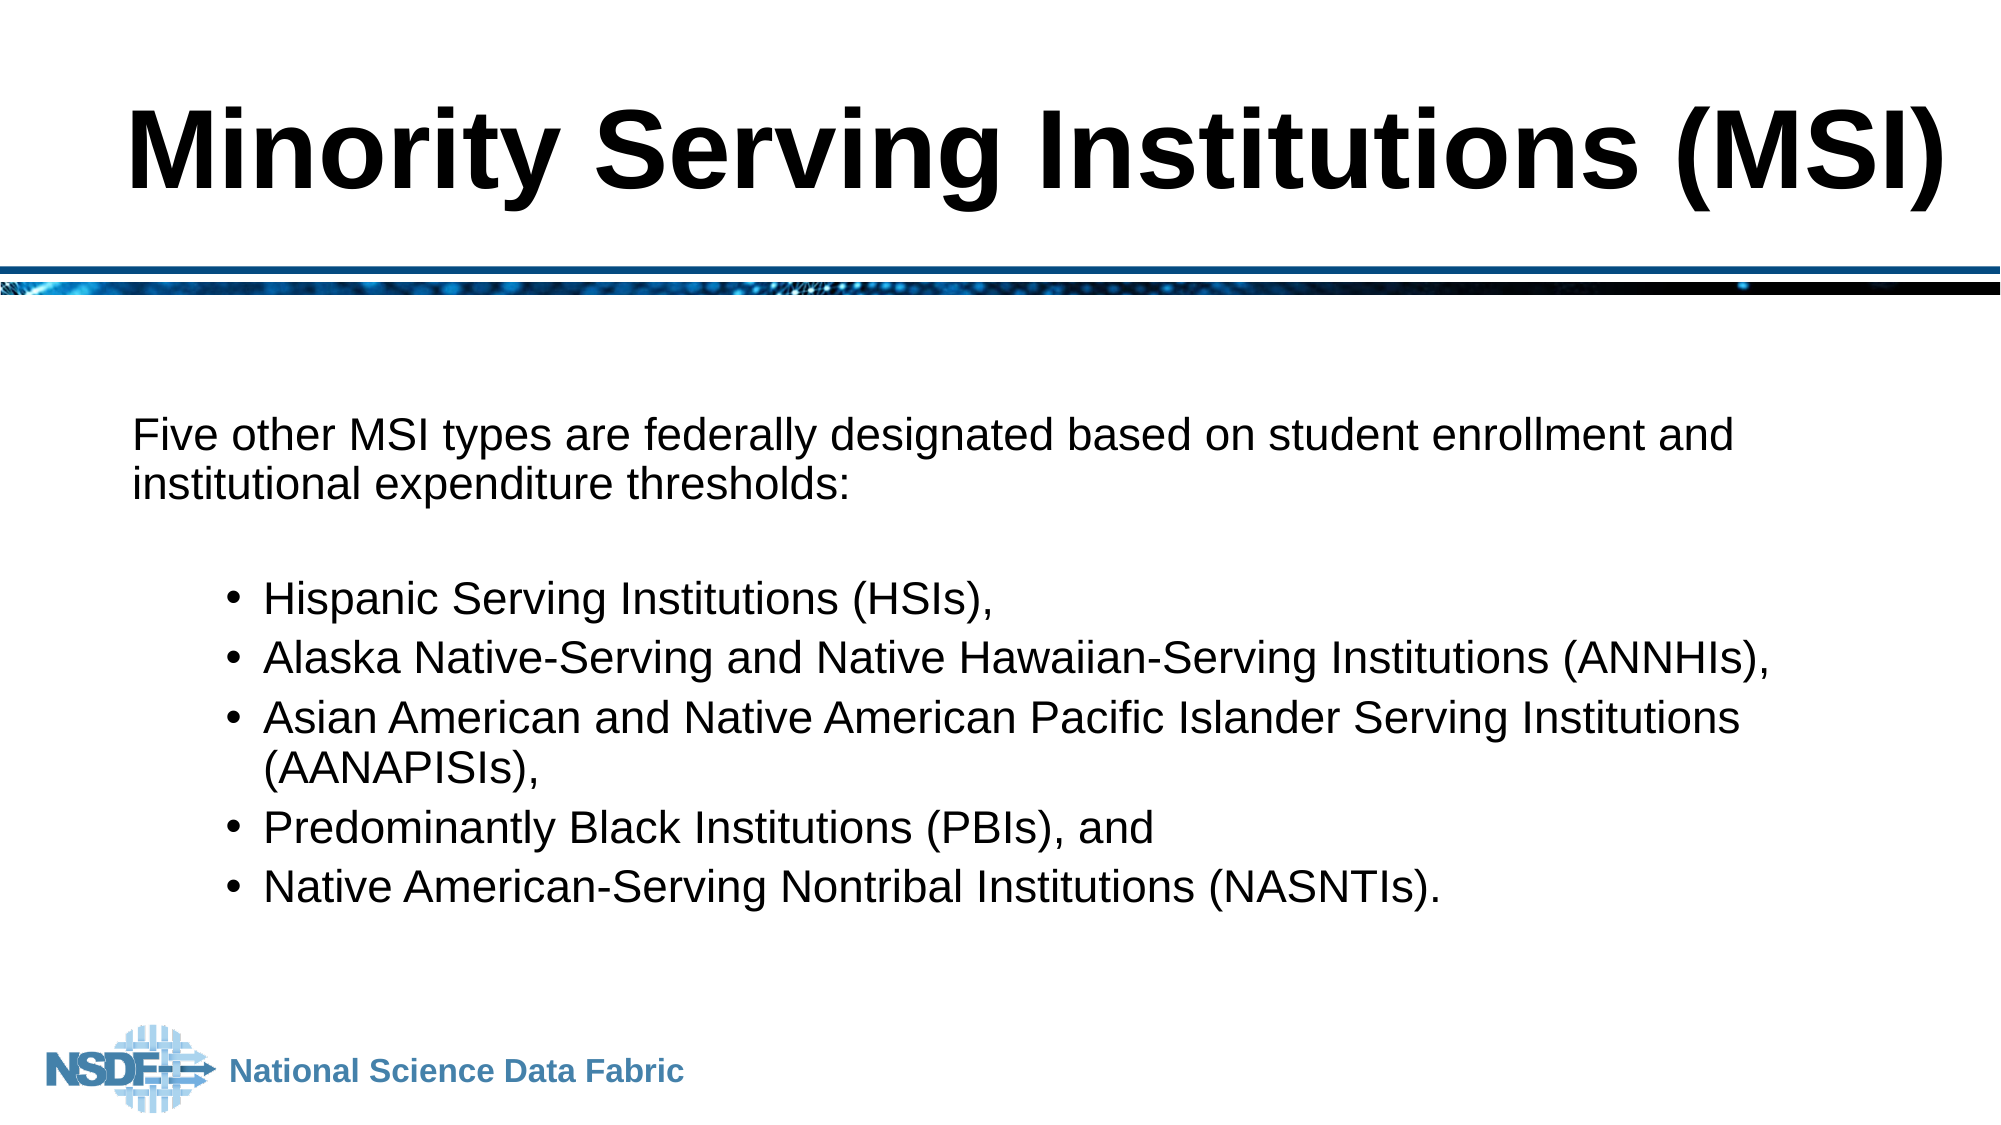

Minority Serving Institutions (MSI)
Five other MSI types are federally designated based on student enrollment and institutional expenditure thresholds:
Hispanic Serving Institutions (HSIs),
Alaska Native-Serving and Native Hawaiian-Serving Institutions (ANNHIs),
Asian American and Native American Pacific Islander Serving Institutions (AANAPISIs),
Predominantly Black Institutions (PBIs), and
Native American-Serving Nontribal Institutions (NASNTIs).